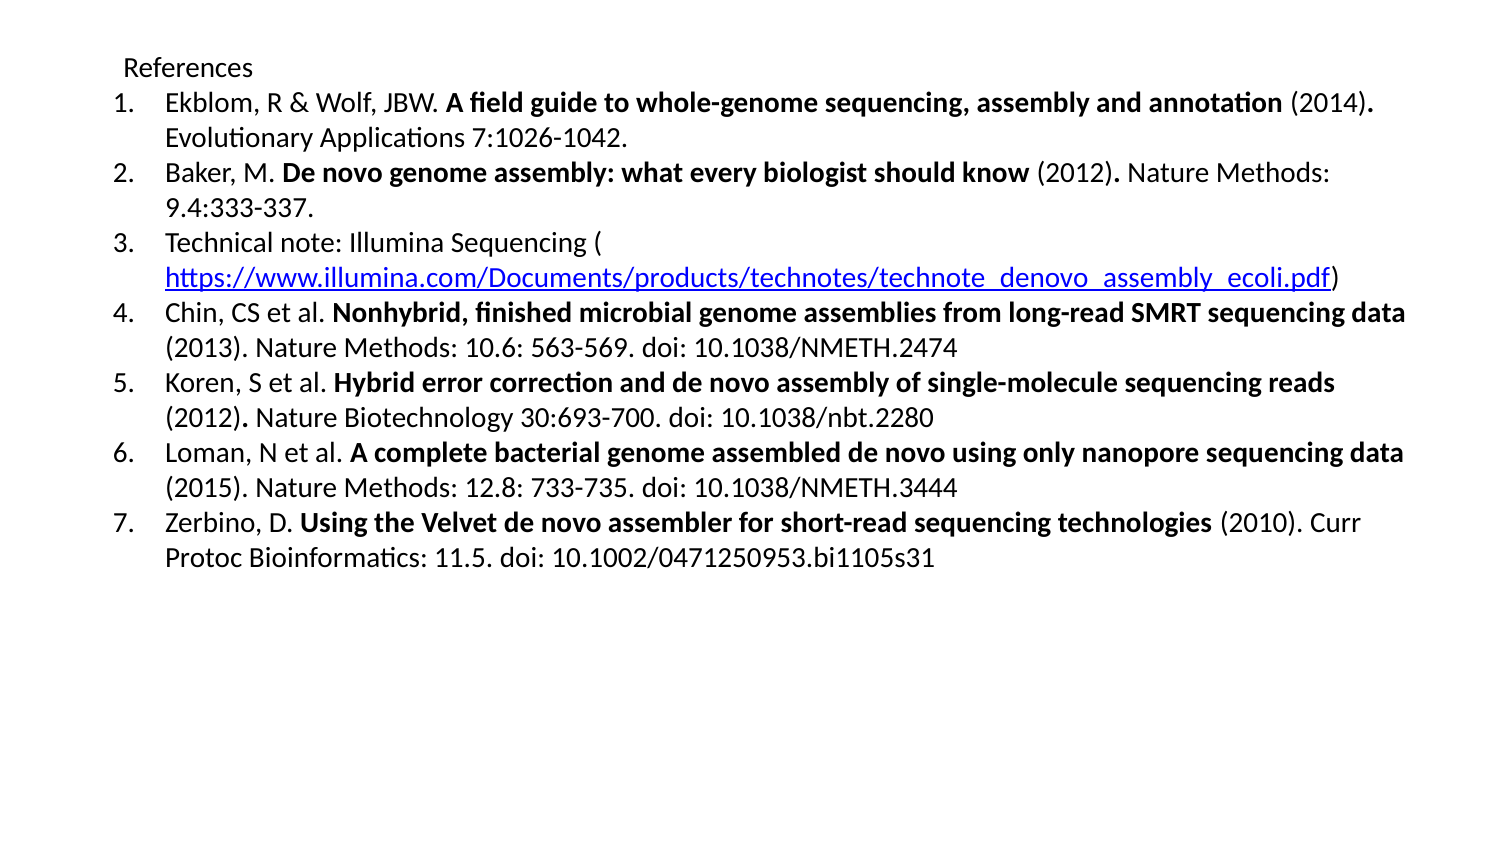

References
Ekblom, R & Wolf, JBW. A field guide to whole-genome sequencing, assembly and annotation (2014). Evolutionary Applications 7:1026-1042.
Baker, M. De novo genome assembly: what every biologist should know (2012). Nature Methods: 9.4:333-337.
Technical note: Illumina Sequencing (https://www.illumina.com/Documents/products/technotes/technote_denovo_assembly_ecoli.pdf)
Chin, CS et al. Nonhybrid, finished microbial genome assemblies from long-read SMRT sequencing data (2013). Nature Methods: 10.6: 563-569. doi: 10.1038/NMETH.2474
Koren, S et al. Hybrid error correction and de novo assembly of single-molecule sequencing reads (2012). Nature Biotechnology 30:693-700. doi: 10.1038/nbt.2280
Loman, N et al. A complete bacterial genome assembled de novo using only nanopore sequencing data (2015). Nature Methods: 12.8: 733-735. doi: 10.1038/NMETH.3444
Zerbino, D. Using the Velvet de novo assembler for short-read sequencing technologies (2010). Curr Protoc Bioinformatics: 11.5. doi: 10.1002/0471250953.bi1105s31